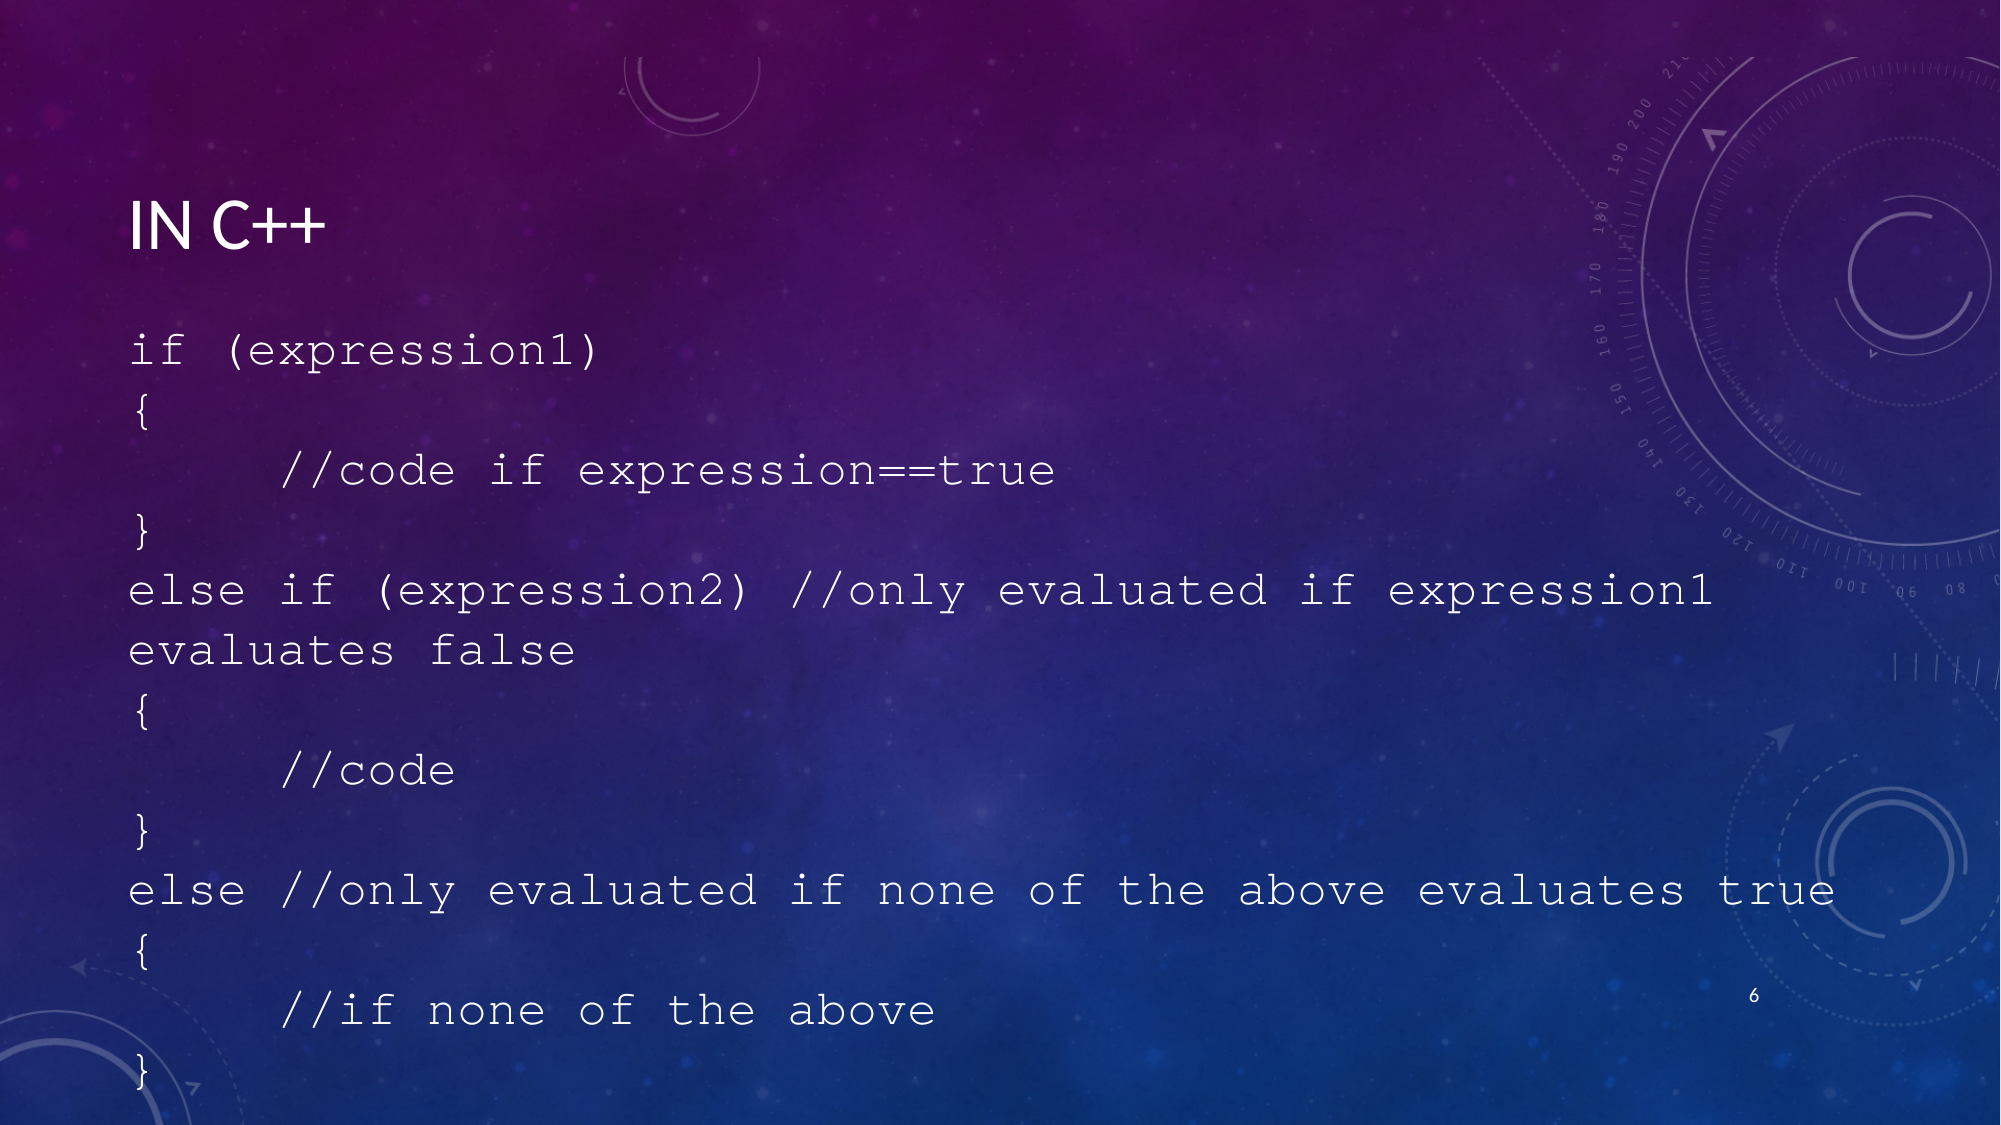

# In C++
if (expression1)
{
	//code if expression==true
}
else if (expression2) //only evaluated if expression1 evaluates false
{
	//code
}
else //only evaluated if none of the above evaluates true
{
	//if none of the above
}
6